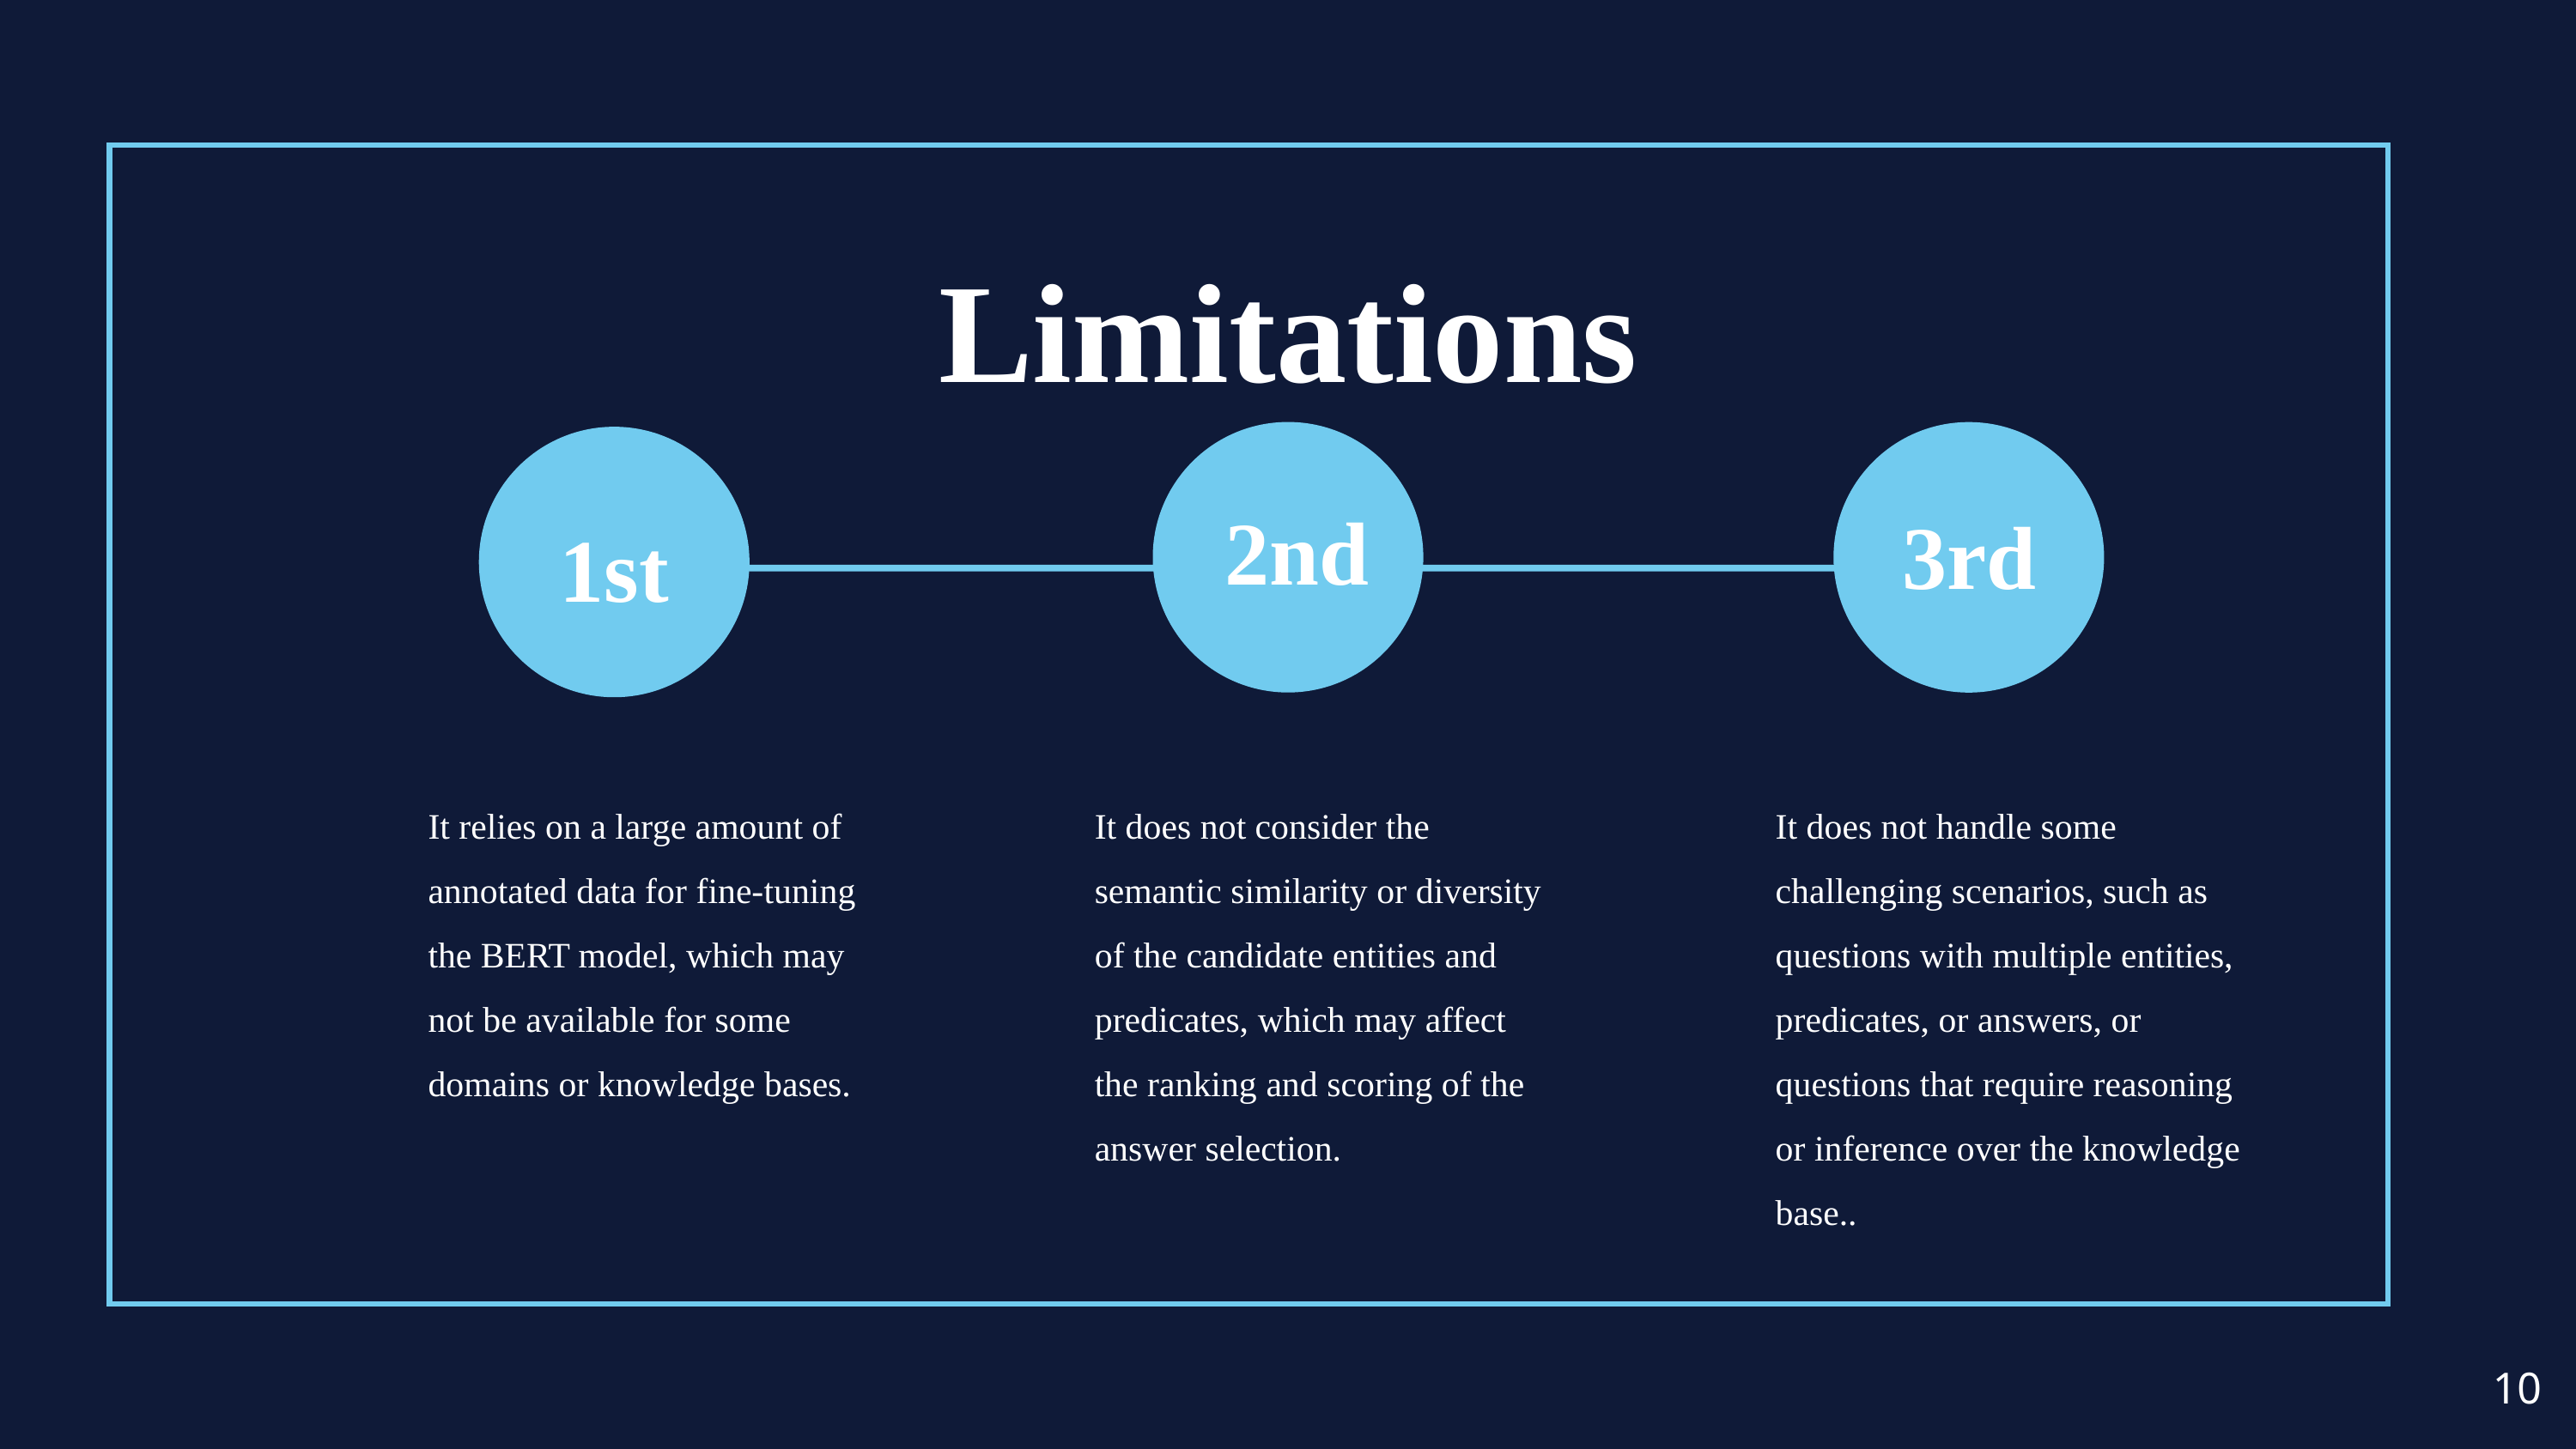

Limitations

2nd
3rd
1st
It relies on a large amount of annotated data for fine-tuning the BERT model, which may not be available for some domains or knowledge bases.
It does not consider the semantic similarity or diversity of the candidate entities and predicates, which may affect the ranking and scoring of the answer selection.

It does not handle some challenging scenarios, such as questions with multiple entities, predicates, or answers, or questions that require reasoning or inference over the knowledge base..
10